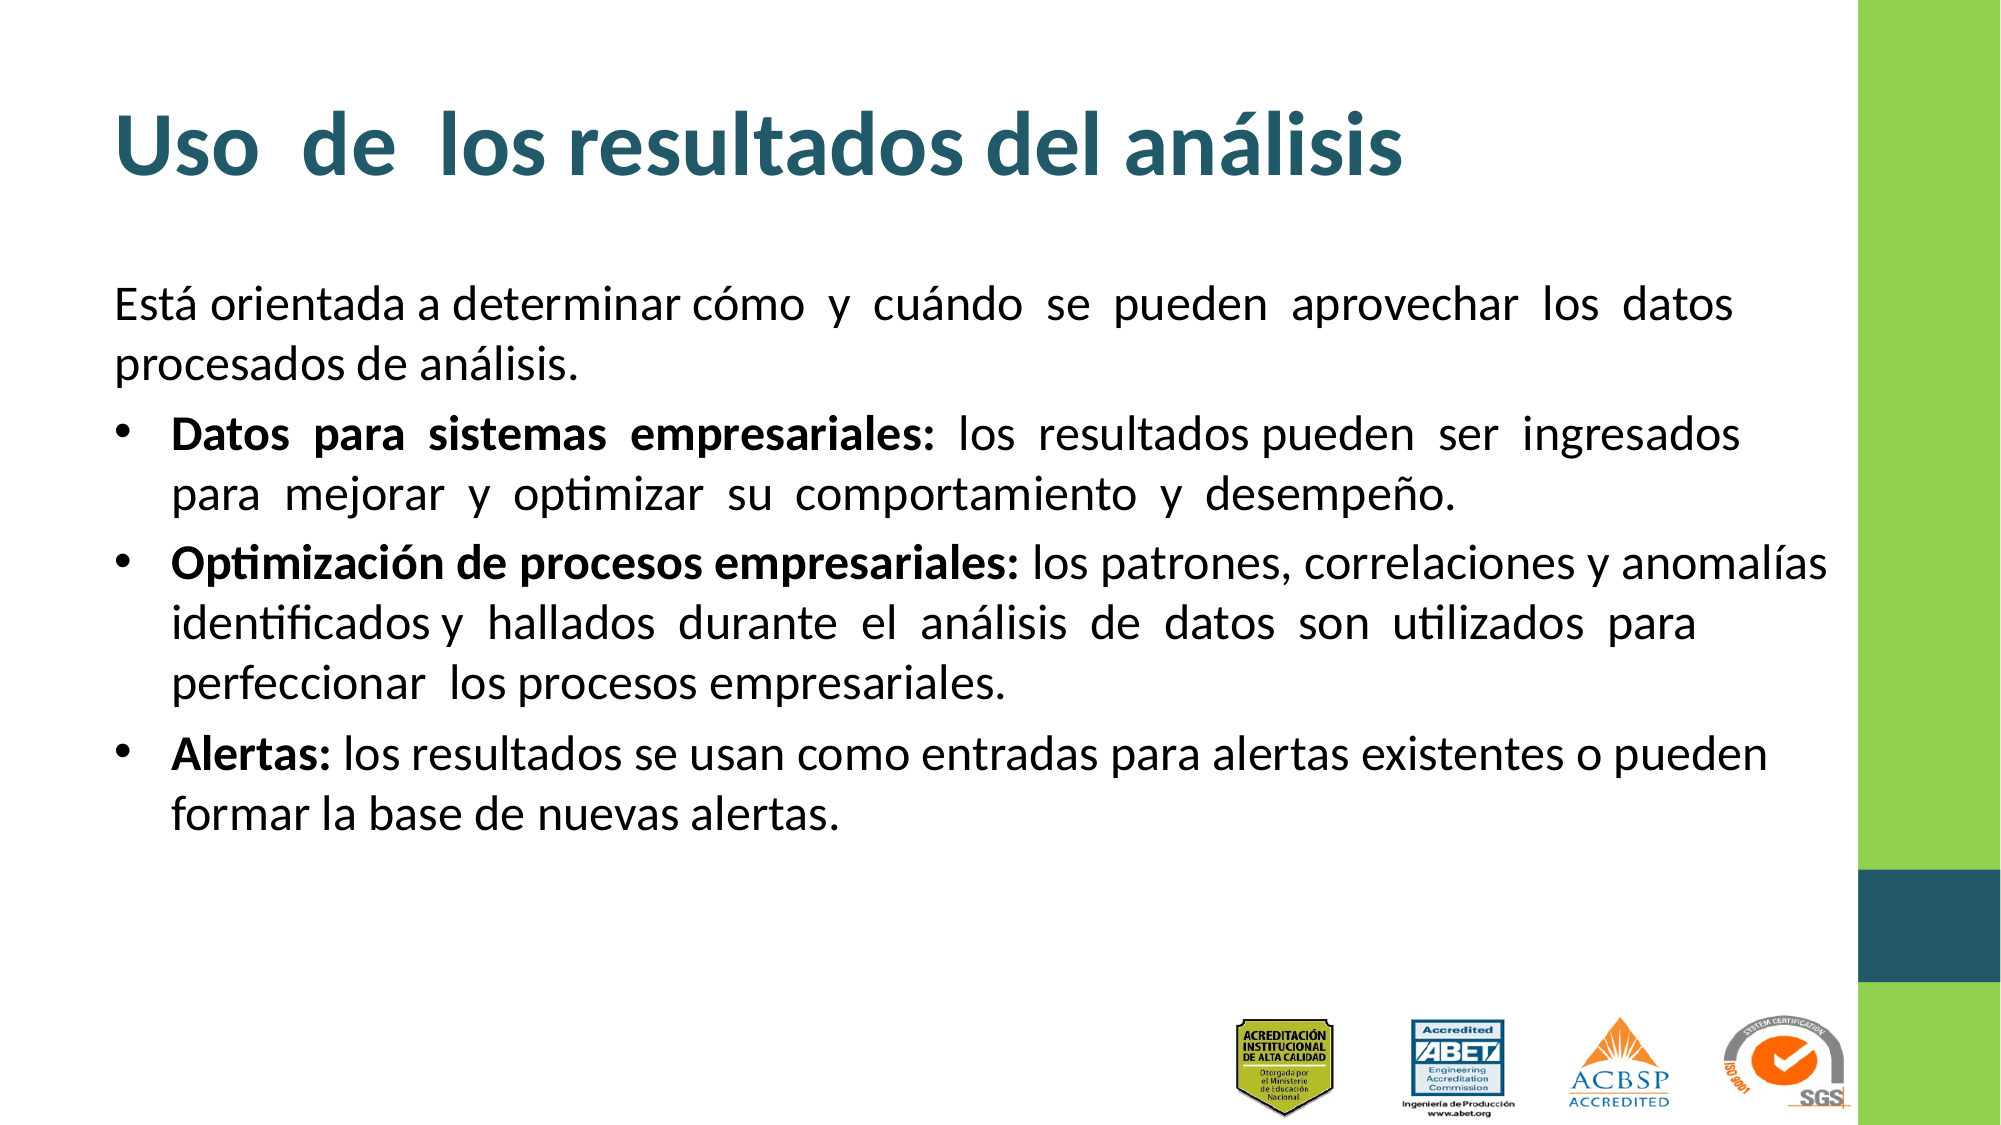

# Uso  de  los resultados del análisis
Está orientada a determinar cómo  y  cuándo  se  pueden  aprovechar  los  datos procesados de análisis.
Datos  para  sistemas  empresariales:  los  resultados pueden  ser  ingresados  para  mejorar  y  optimizar  su  comportamiento  y  desempeño.
Optimización de procesos empresariales: los patrones, correlaciones y anomalías identificados y  hallados  durante  el  análisis  de  datos  son  utilizados  para  perfeccionar  los procesos empresariales.
Alertas: los resultados se usan como entradas para alertas existentes o pueden formar la base de nuevas alertas.